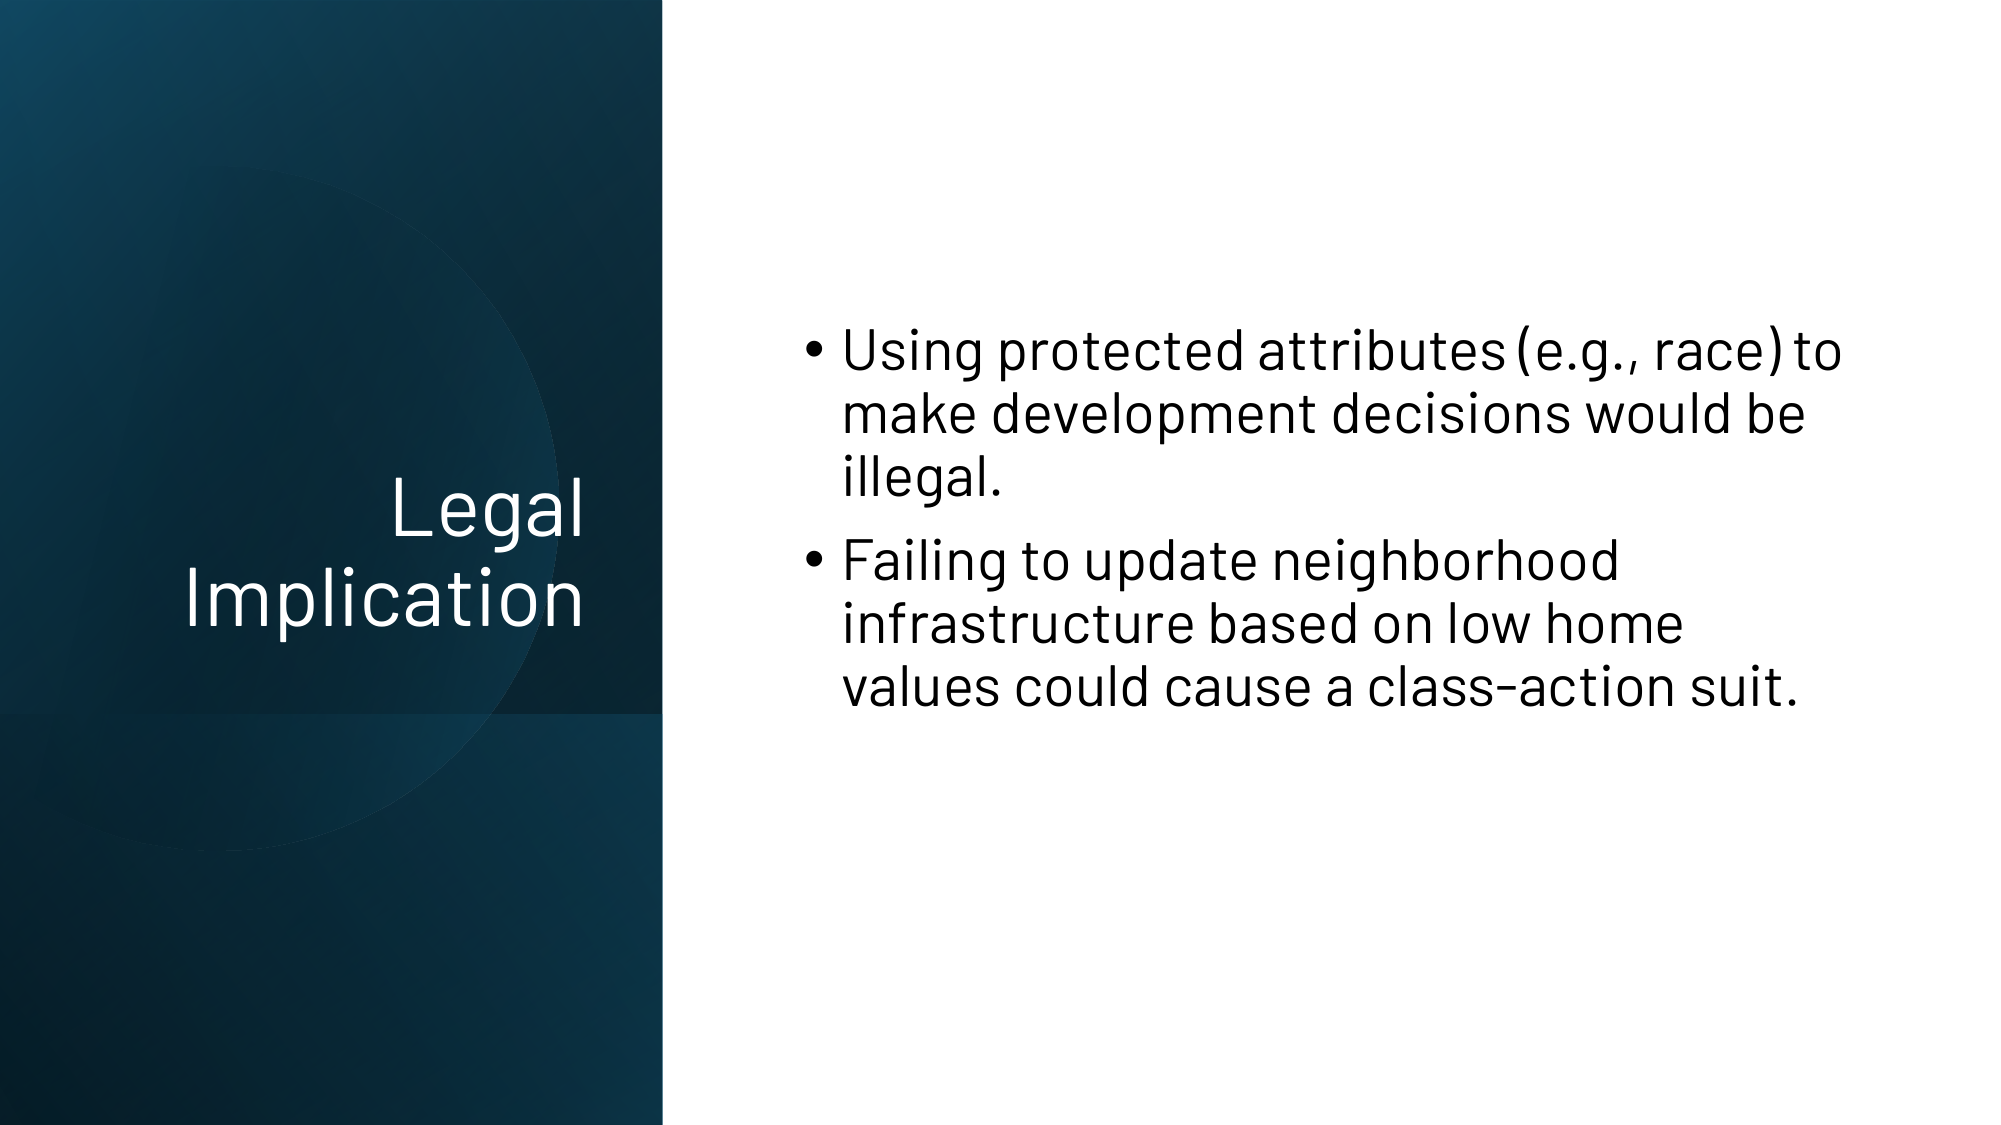

# Legal Implication
Using protected attributes (e.g., race) to make development decisions would be illegal.
Failing to update neighborhood infrastructure based on low home values could cause a class-action suit.